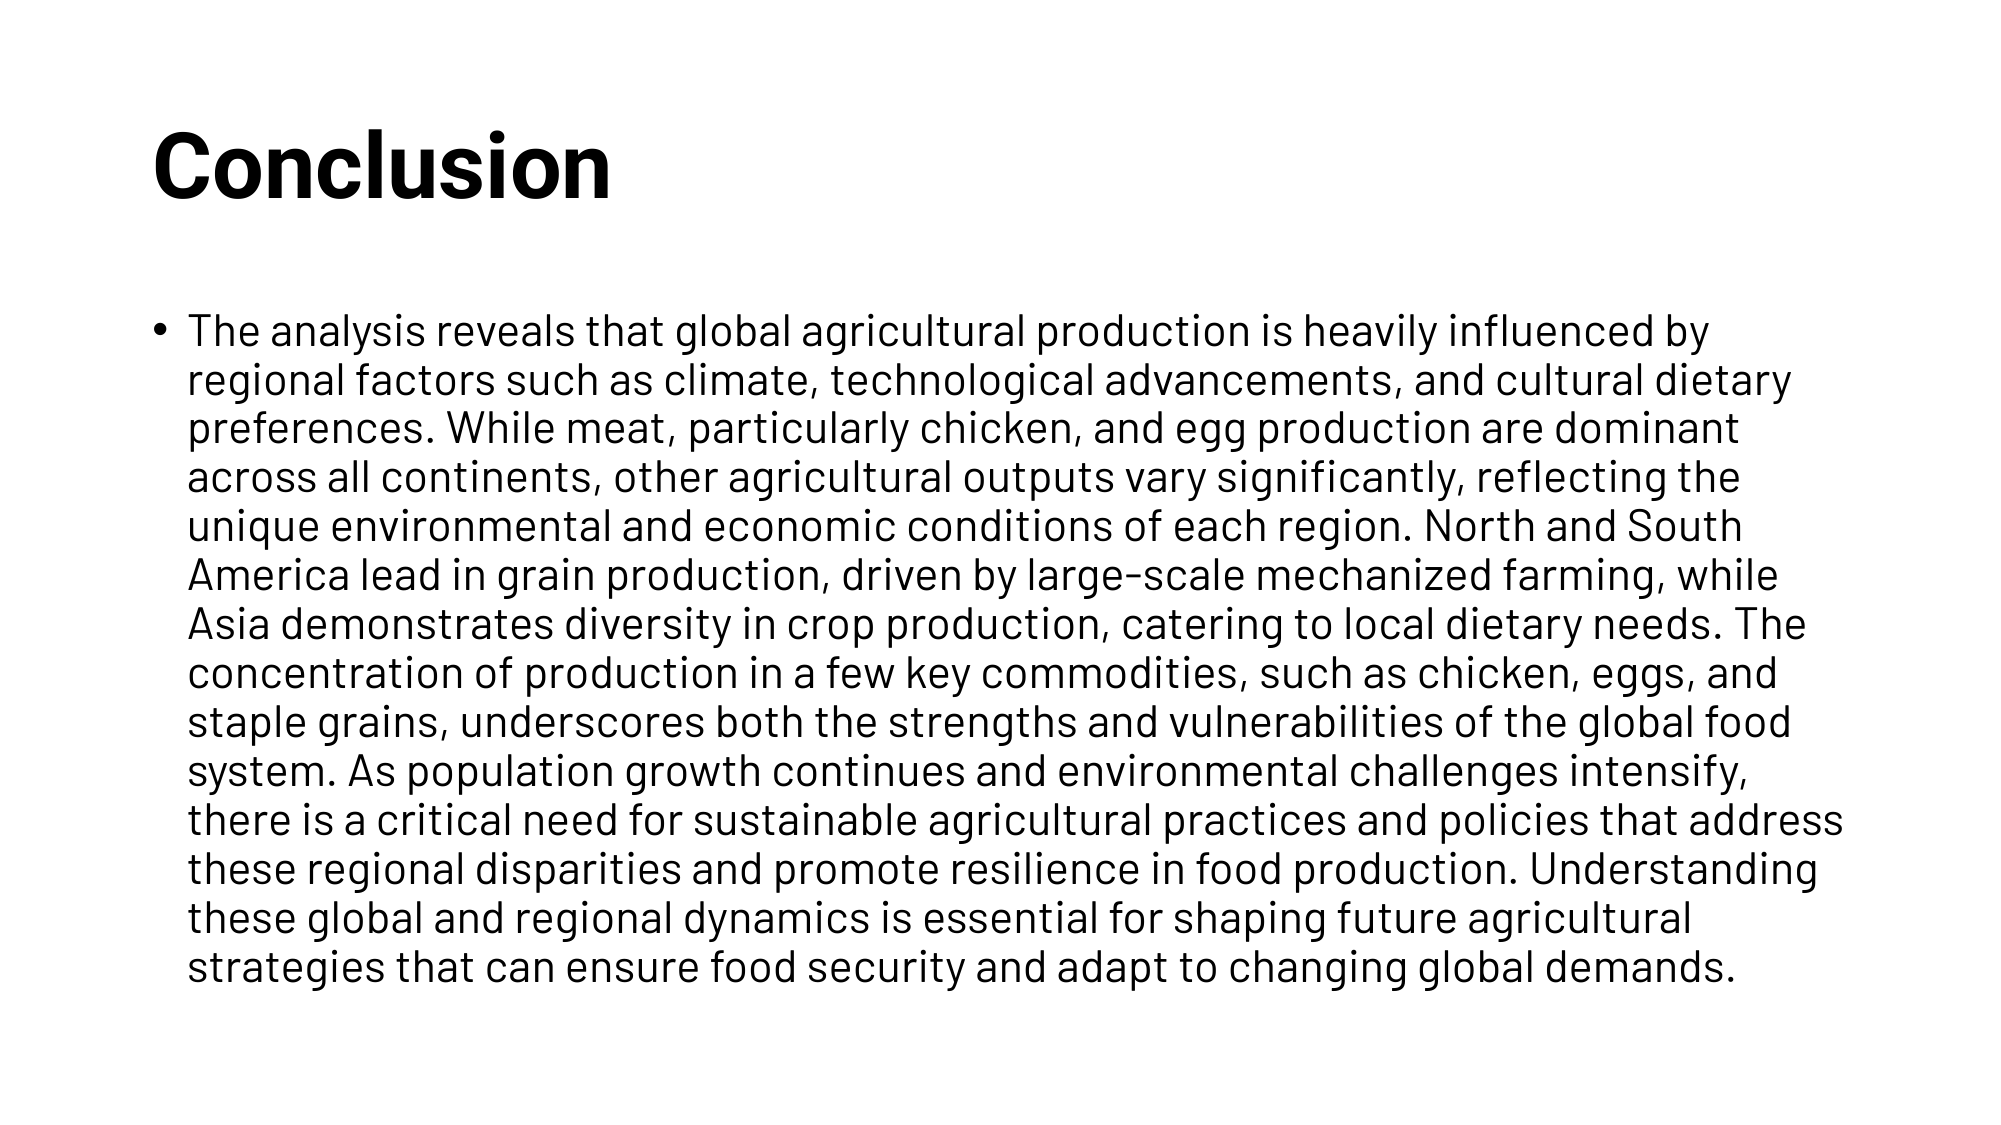

# Conclusion
The analysis reveals that global agricultural production is heavily influenced by regional factors such as climate, technological advancements, and cultural dietary preferences. While meat, particularly chicken, and egg production are dominant across all continents, other agricultural outputs vary significantly, reflecting the unique environmental and economic conditions of each region. North and South America lead in grain production, driven by large-scale mechanized farming, while Asia demonstrates diversity in crop production, catering to local dietary needs. The concentration of production in a few key commodities, such as chicken, eggs, and staple grains, underscores both the strengths and vulnerabilities of the global food system. As population growth continues and environmental challenges intensify, there is a critical need for sustainable agricultural practices and policies that address these regional disparities and promote resilience in food production. Understanding these global and regional dynamics is essential for shaping future agricultural strategies that can ensure food security and adapt to changing global demands.